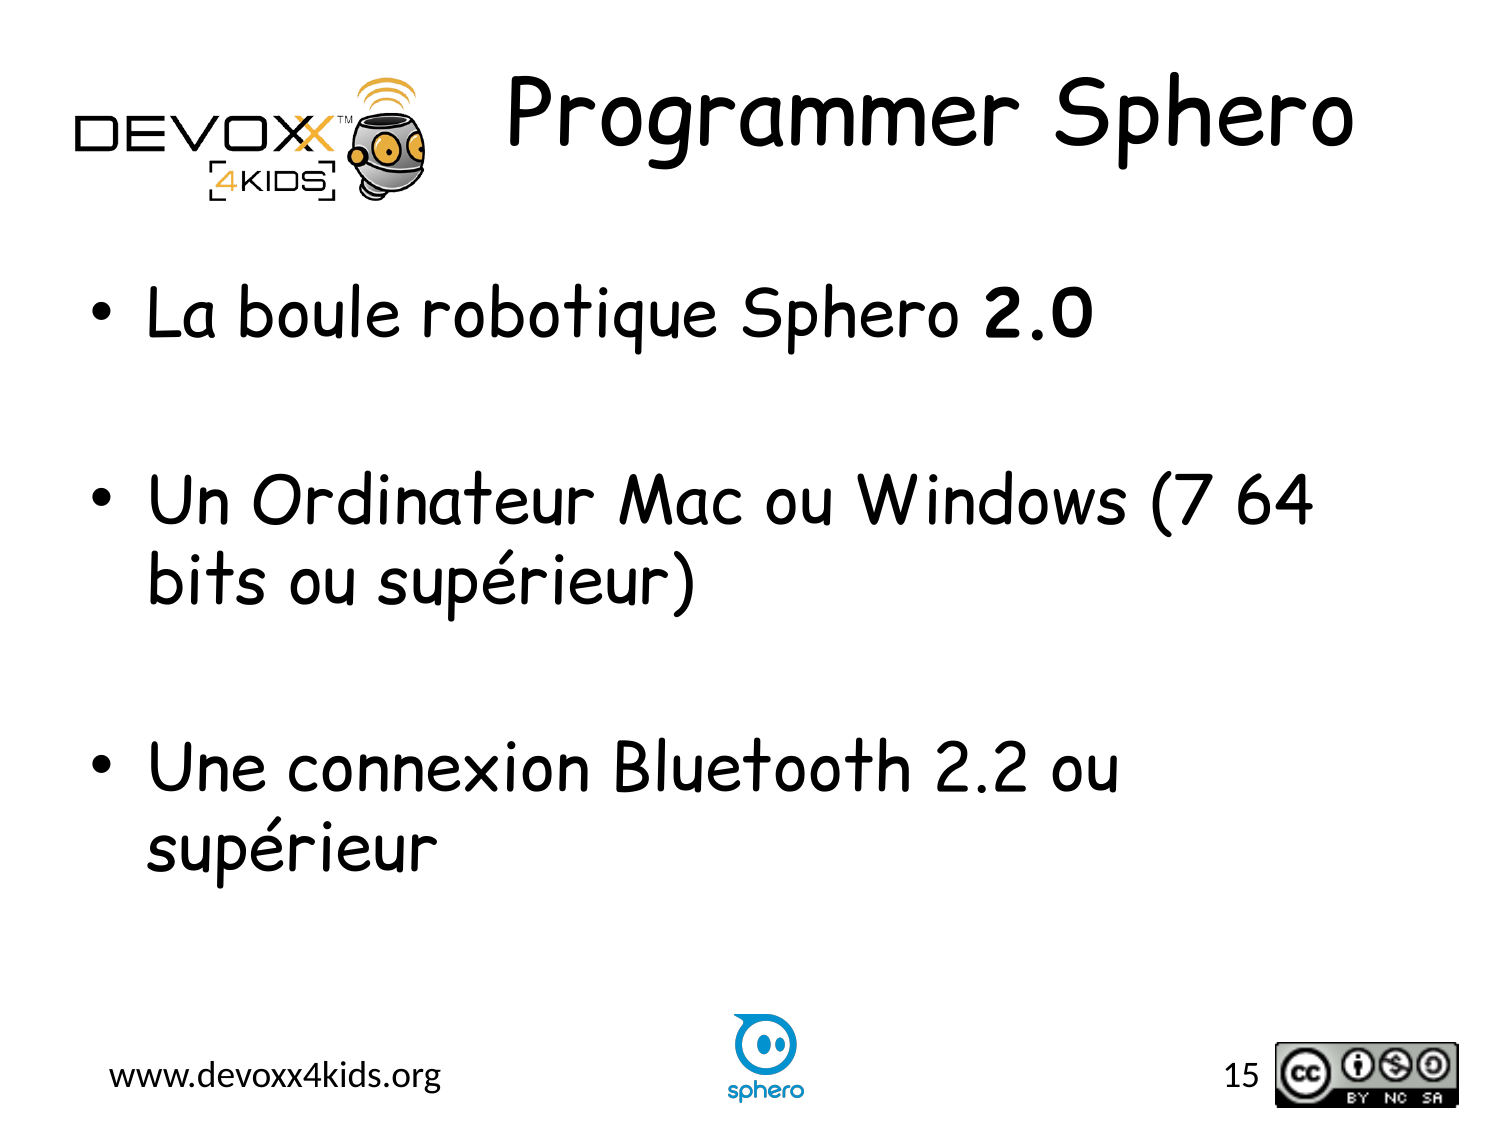

# Programmer Sphero
La boule robotique Sphero 2.0

Un Ordinateur Mac ou Windows (7 64 bits ou supérieur)

Une connexion Bluetooth 2.2 ou supérieur
15